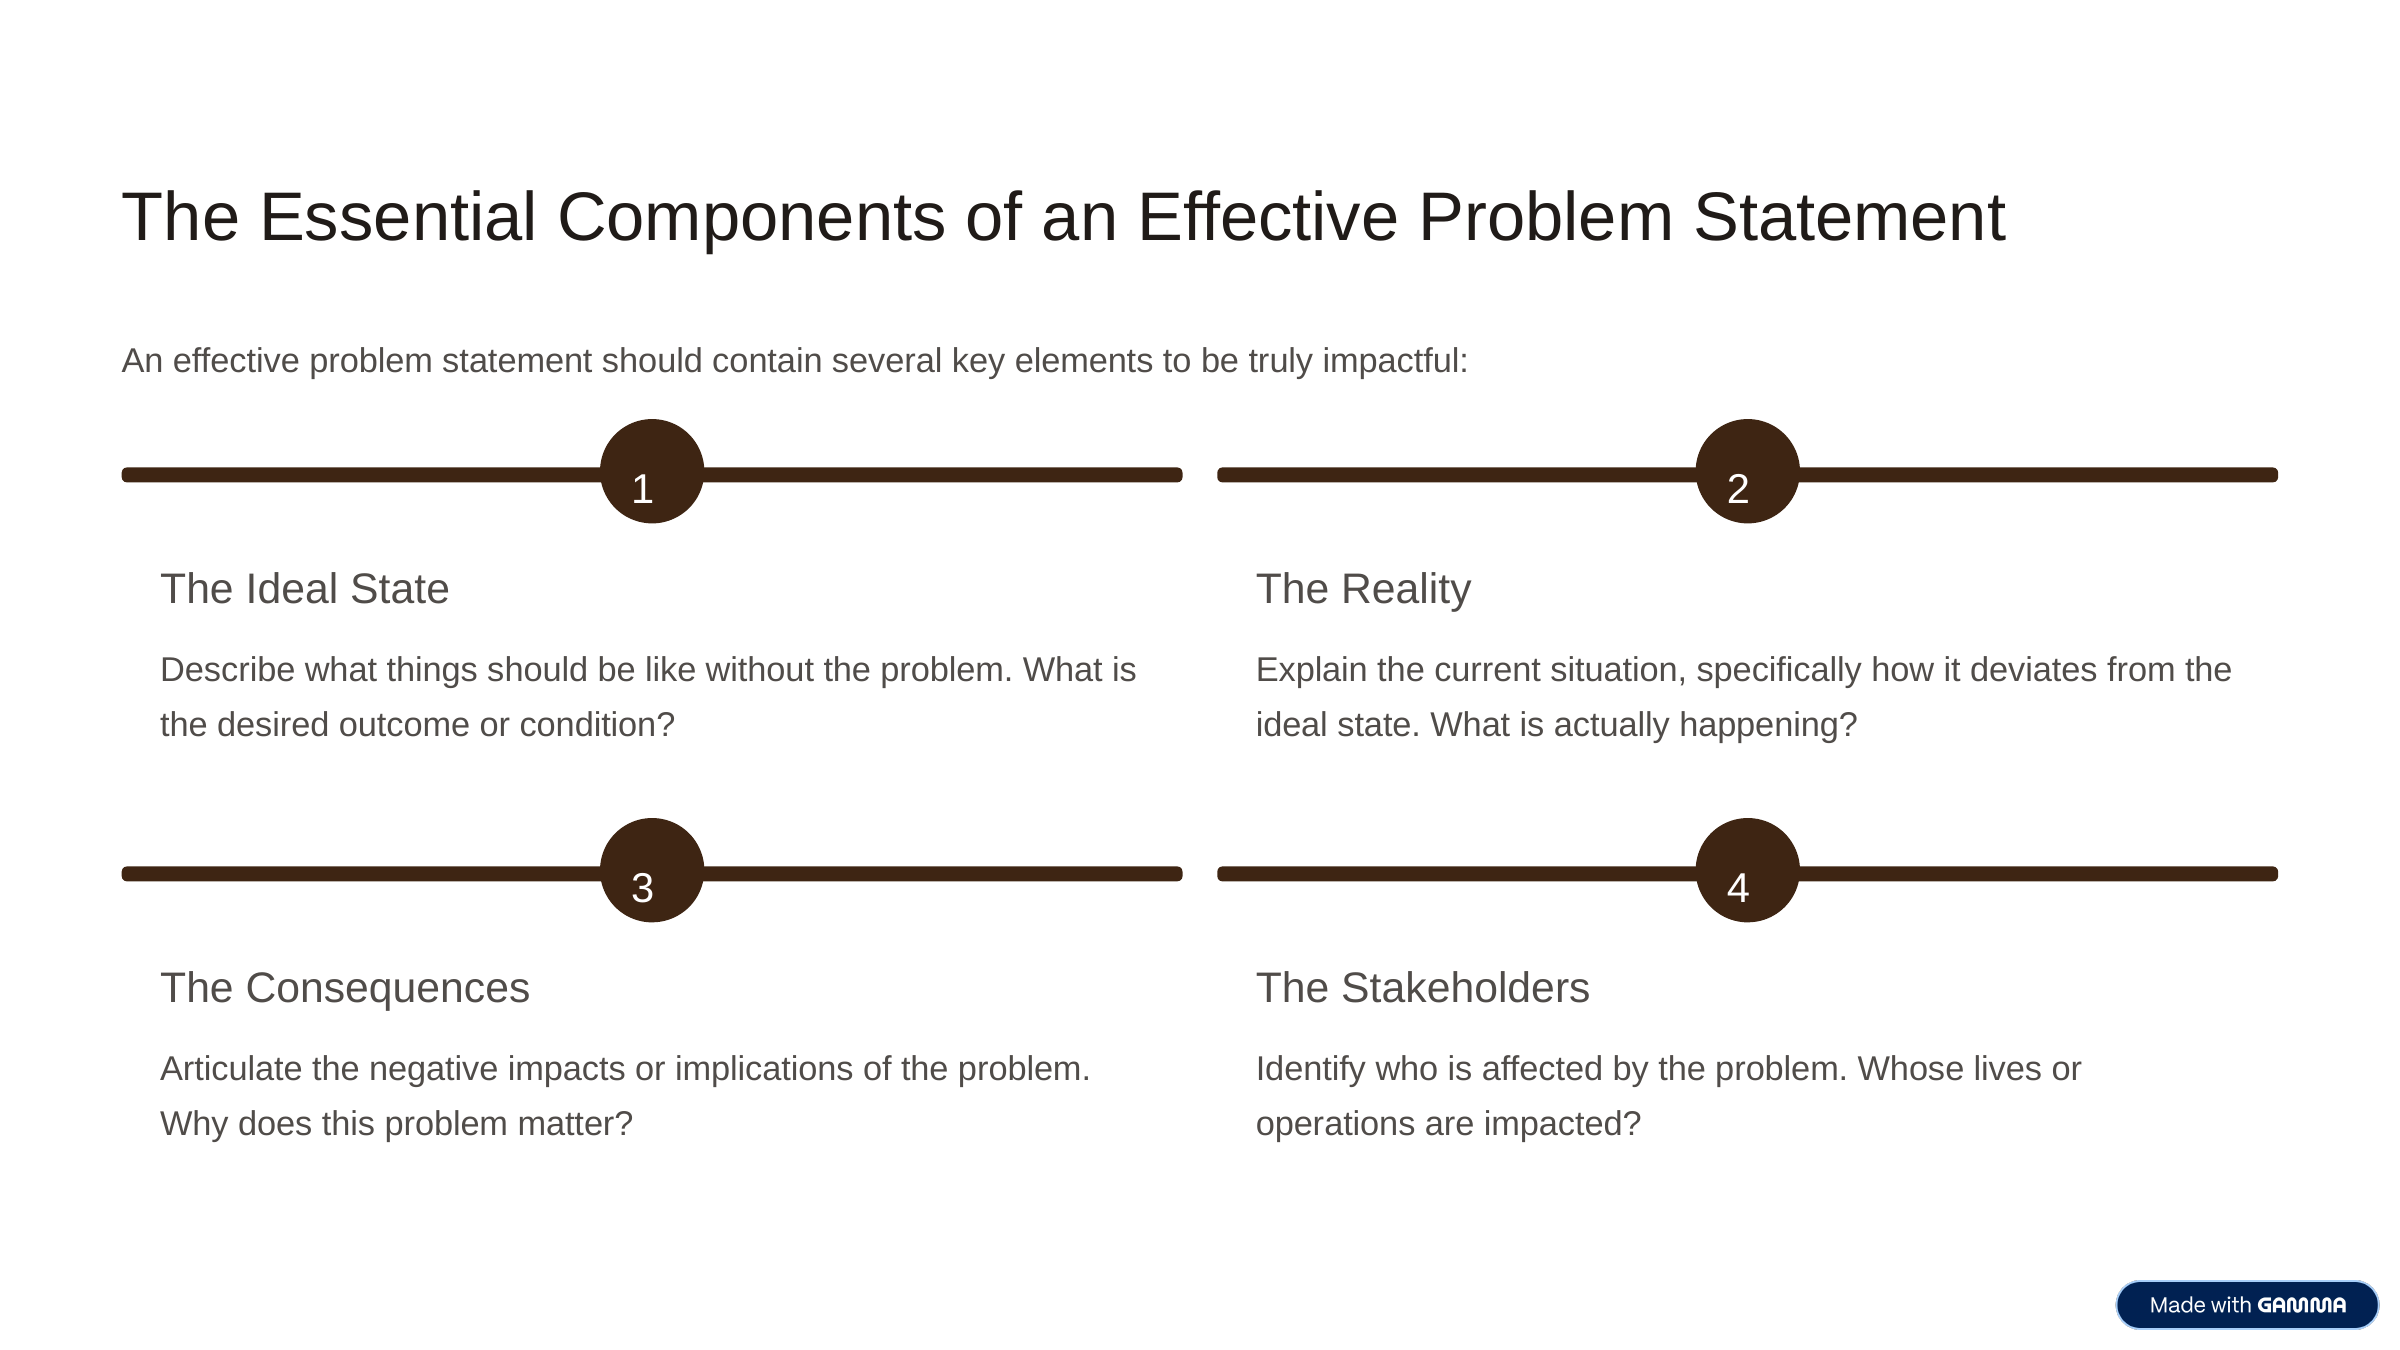

The Essential Components of an Effective Problem Statement
An effective problem statement should contain several key elements to be truly impactful:

1
2

The Ideal State
The Reality
Describe what things should be like without the problem. What is the desired outcome or condition?
Explain the current situation, specifically how it deviates from the ideal state. What is actually happening?

3
4

The Consequences
The Stakeholders
Articulate the negative impacts or implications of the problem. Why does this problem matter?
Identify who is affected by the problem. Whose lives or operations are impacted?